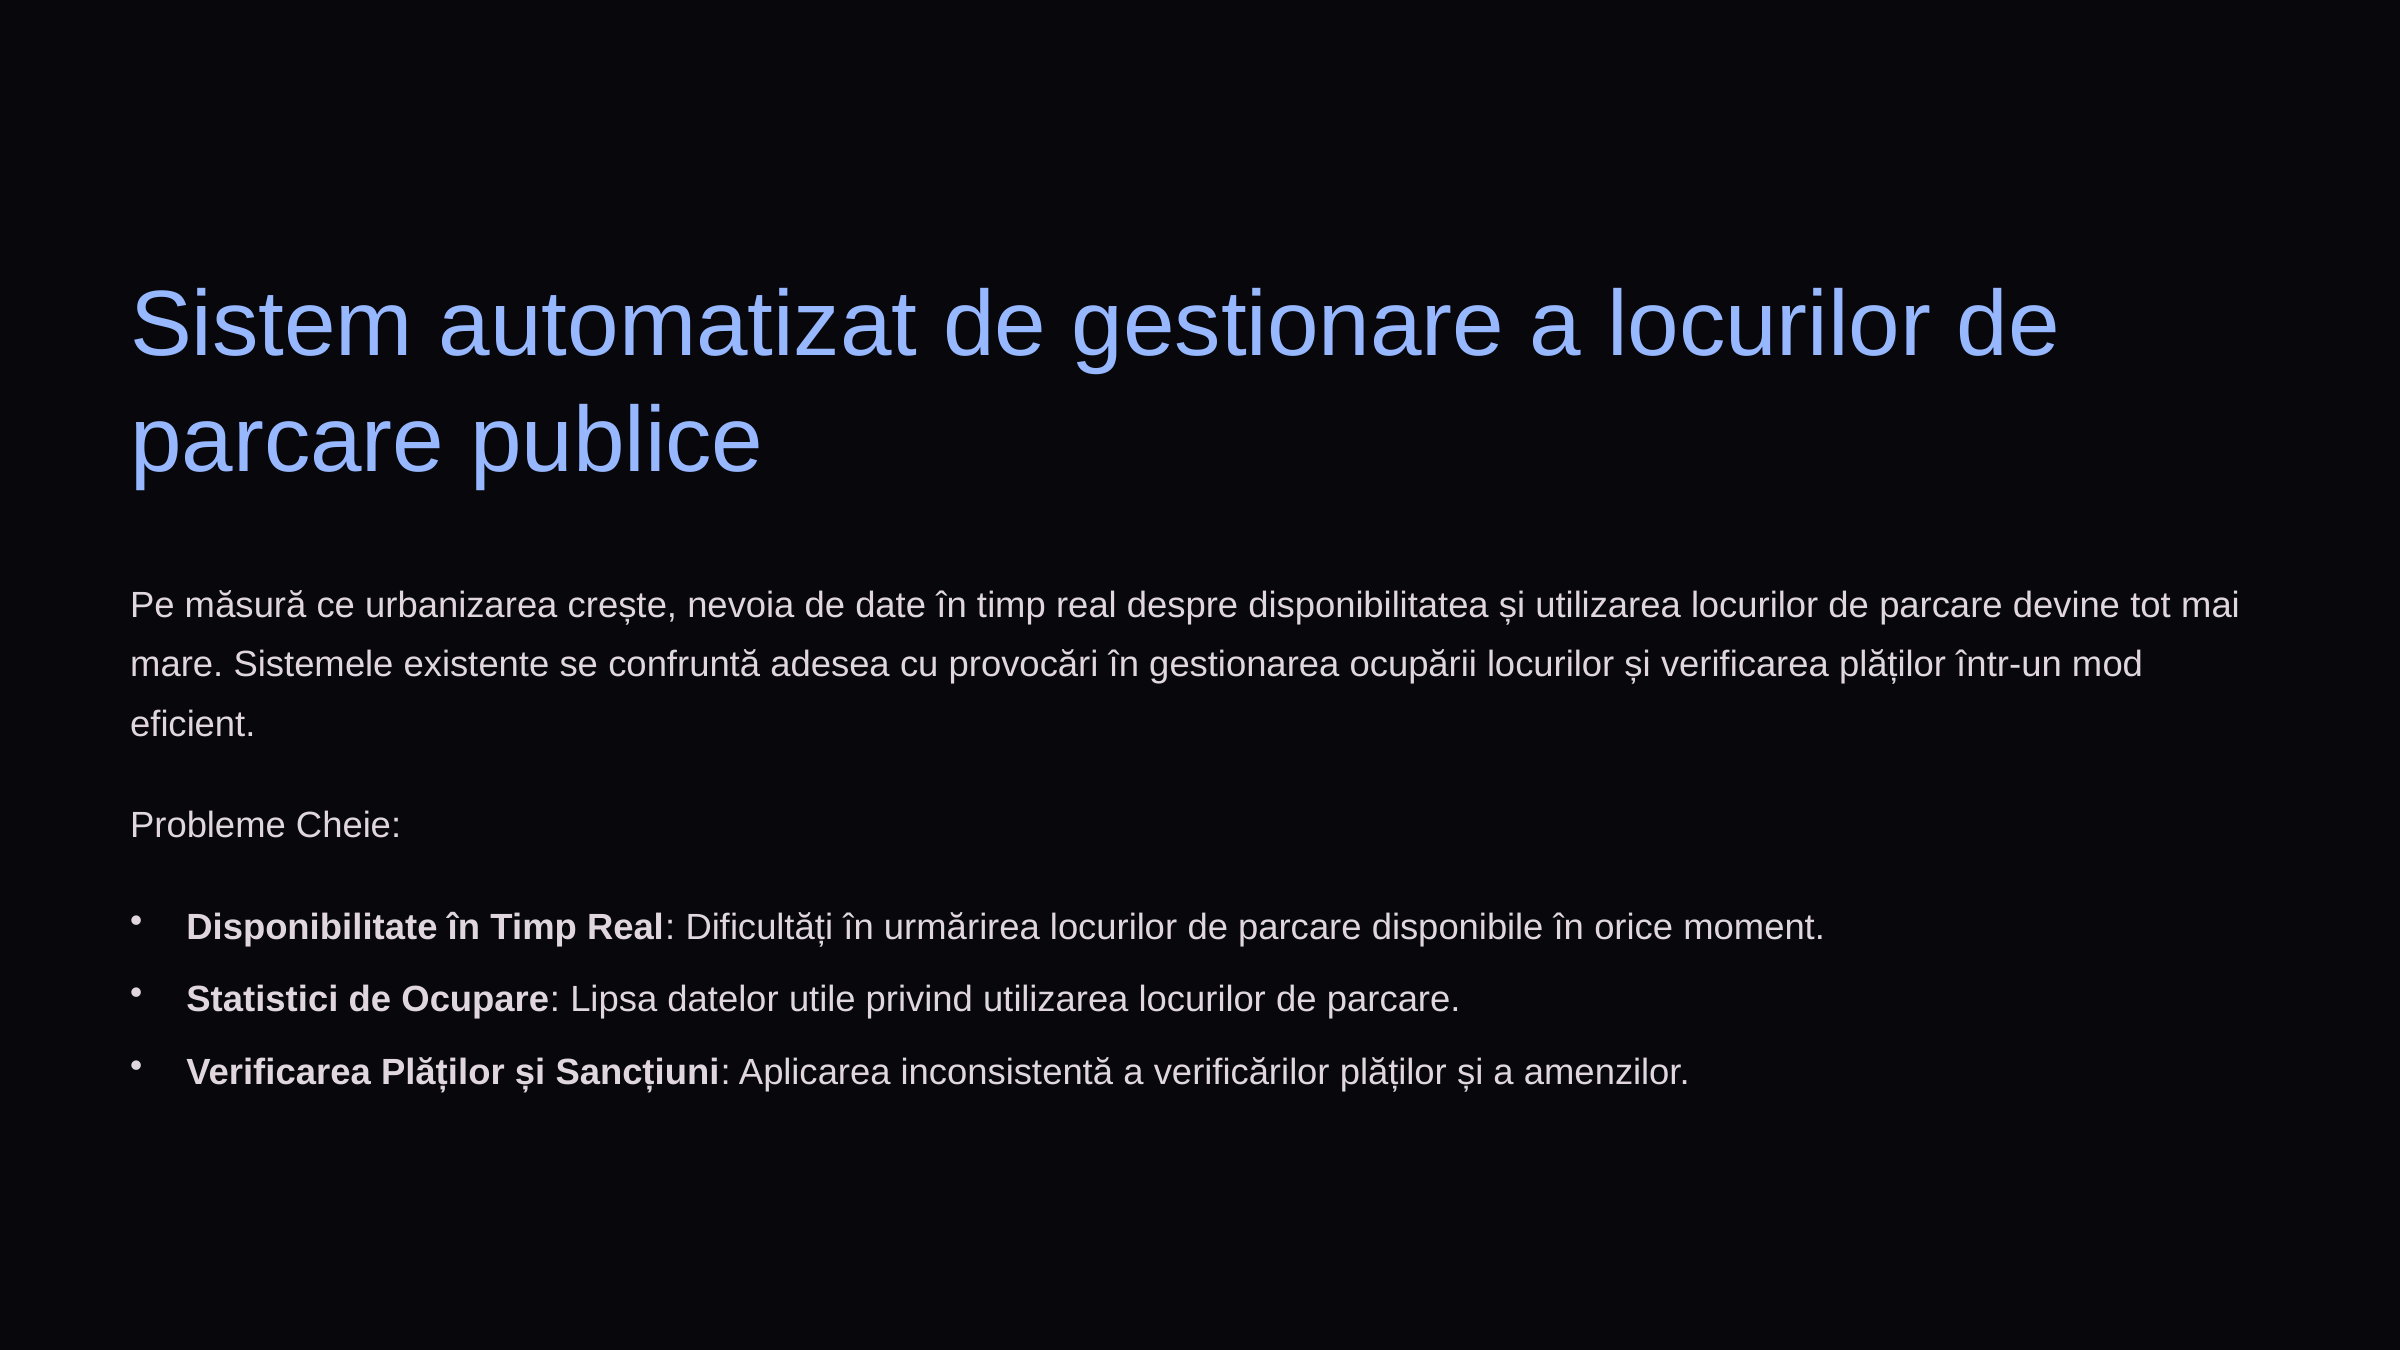

Sistem automatizat de gestionare a locurilor de parcare publice
Pe măsură ce urbanizarea crește, nevoia de date în timp real despre disponibilitatea și utilizarea locurilor de parcare devine tot mai mare. Sistemele existente se confruntă adesea cu provocări în gestionarea ocupării locurilor și verificarea plăților într-un mod eficient.
Probleme Cheie:
Disponibilitate în Timp Real: Dificultăți în urmărirea locurilor de parcare disponibile în orice moment.
Statistici de Ocupare: Lipsa datelor utile privind utilizarea locurilor de parcare.
Verificarea Plăților și Sancțiuni: Aplicarea inconsistentă a verificărilor plăților și a amenzilor.